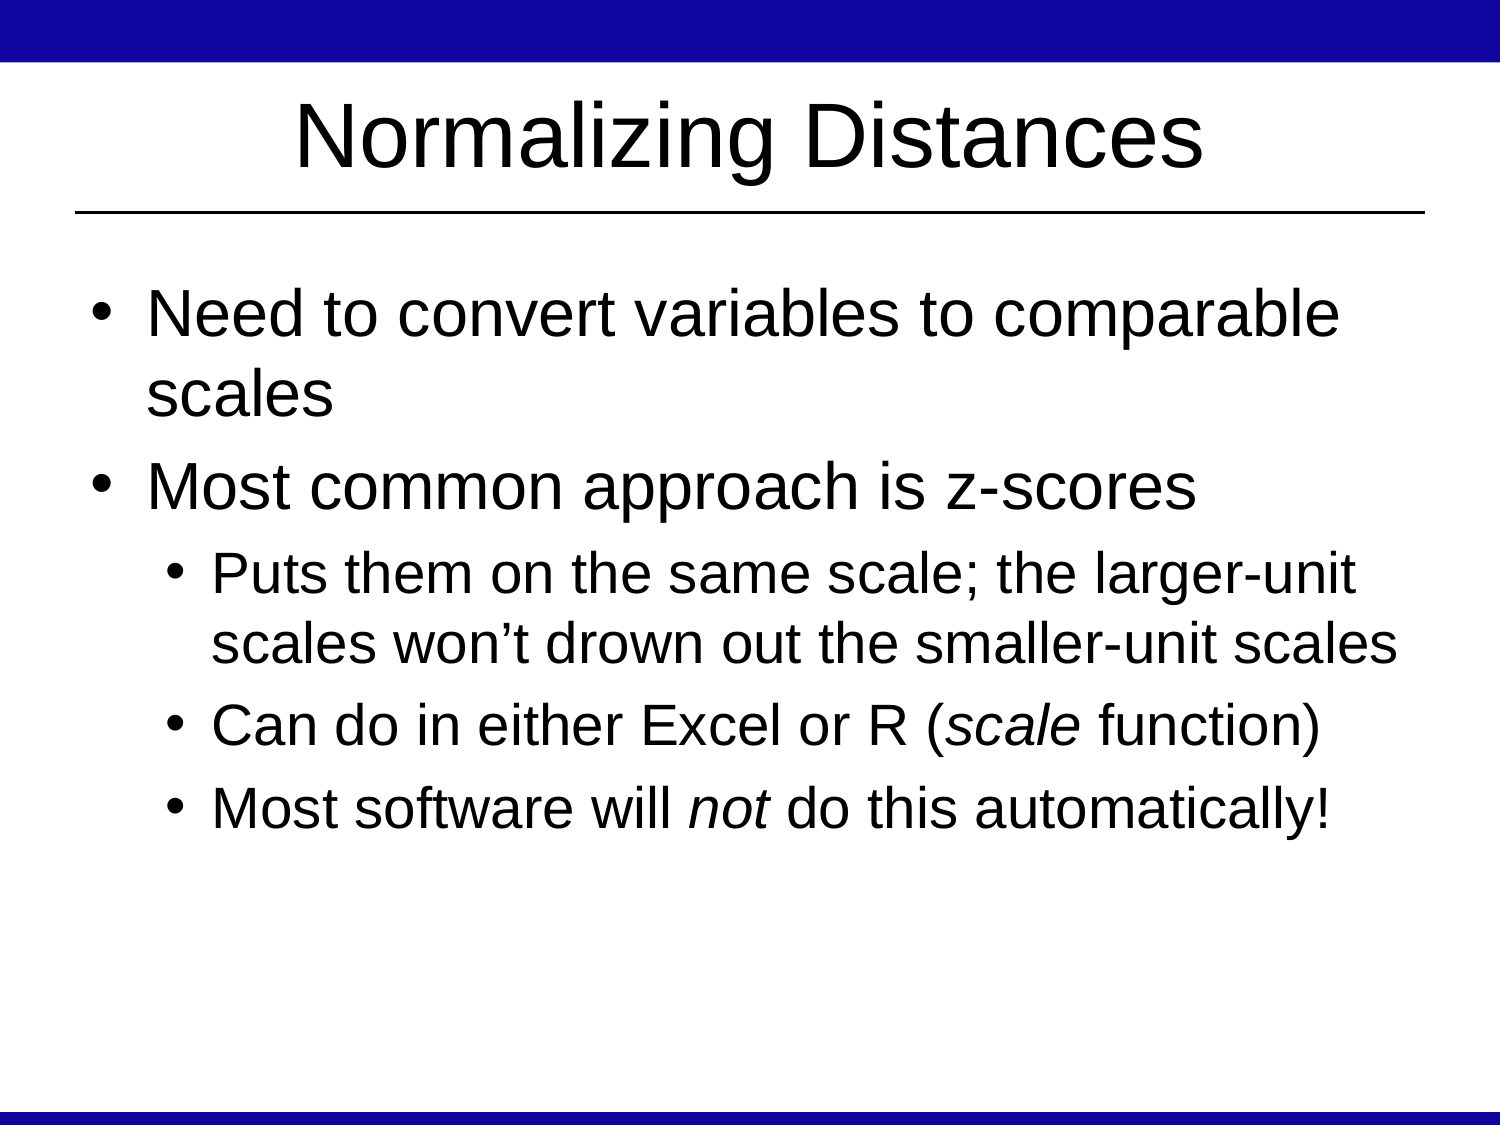

# Normalizing Distances
Need to convert variables to comparable scales
Most common approach is z-scores
Puts them on the same scale; the larger-unit scales won’t drown out the smaller-unit scales
Can do in either Excel or R (scale function)
Most software will not do this automatically!